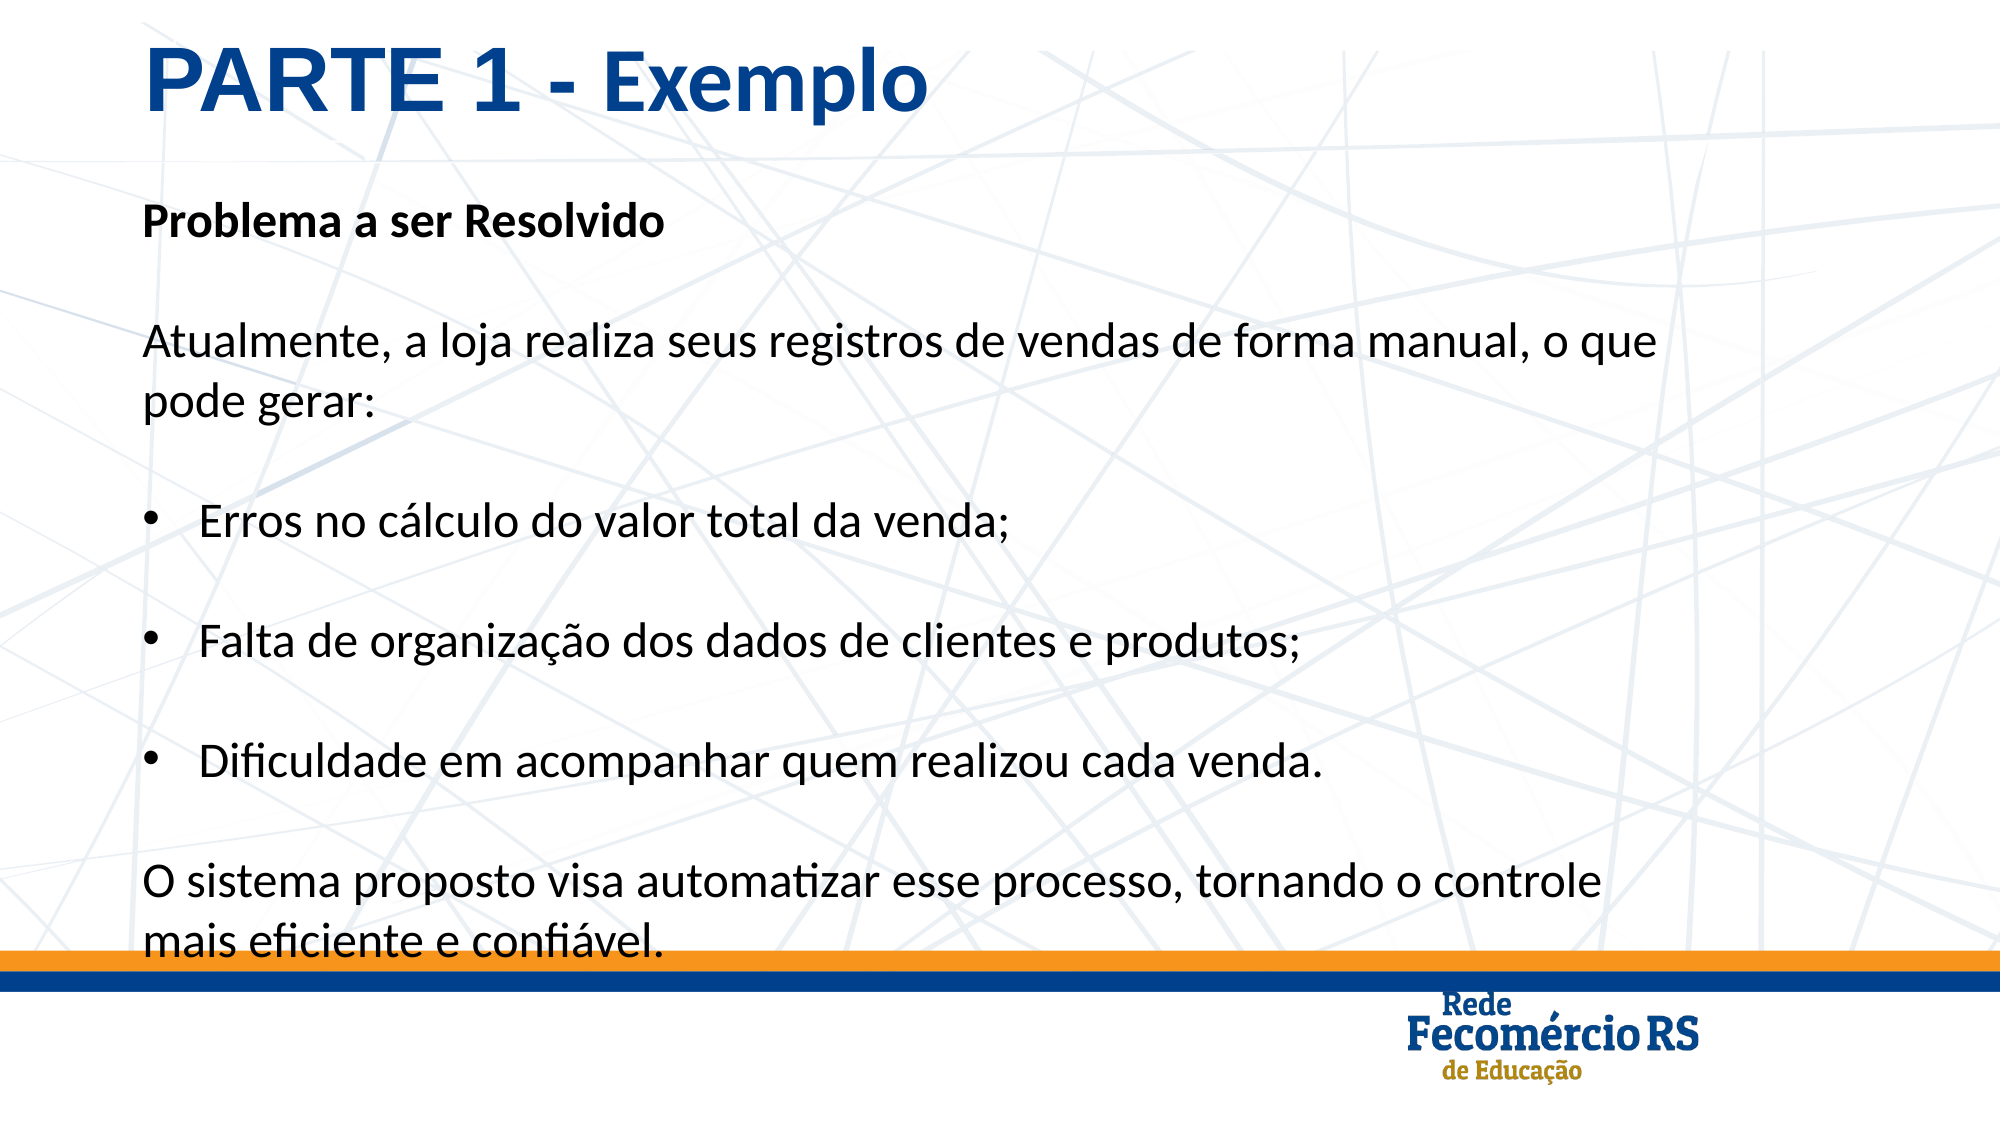

PARTE 1 - Exemplo
Problema a ser Resolvido

Atualmente, a loja realiza seus registros de vendas de forma manual, o que pode gerar:

Erros no cálculo do valor total da venda;

Falta de organização dos dados de clientes e produtos;

Dificuldade em acompanhar quem realizou cada venda.

O sistema proposto visa automatizar esse processo, tornando o controle mais eficiente e confiável.